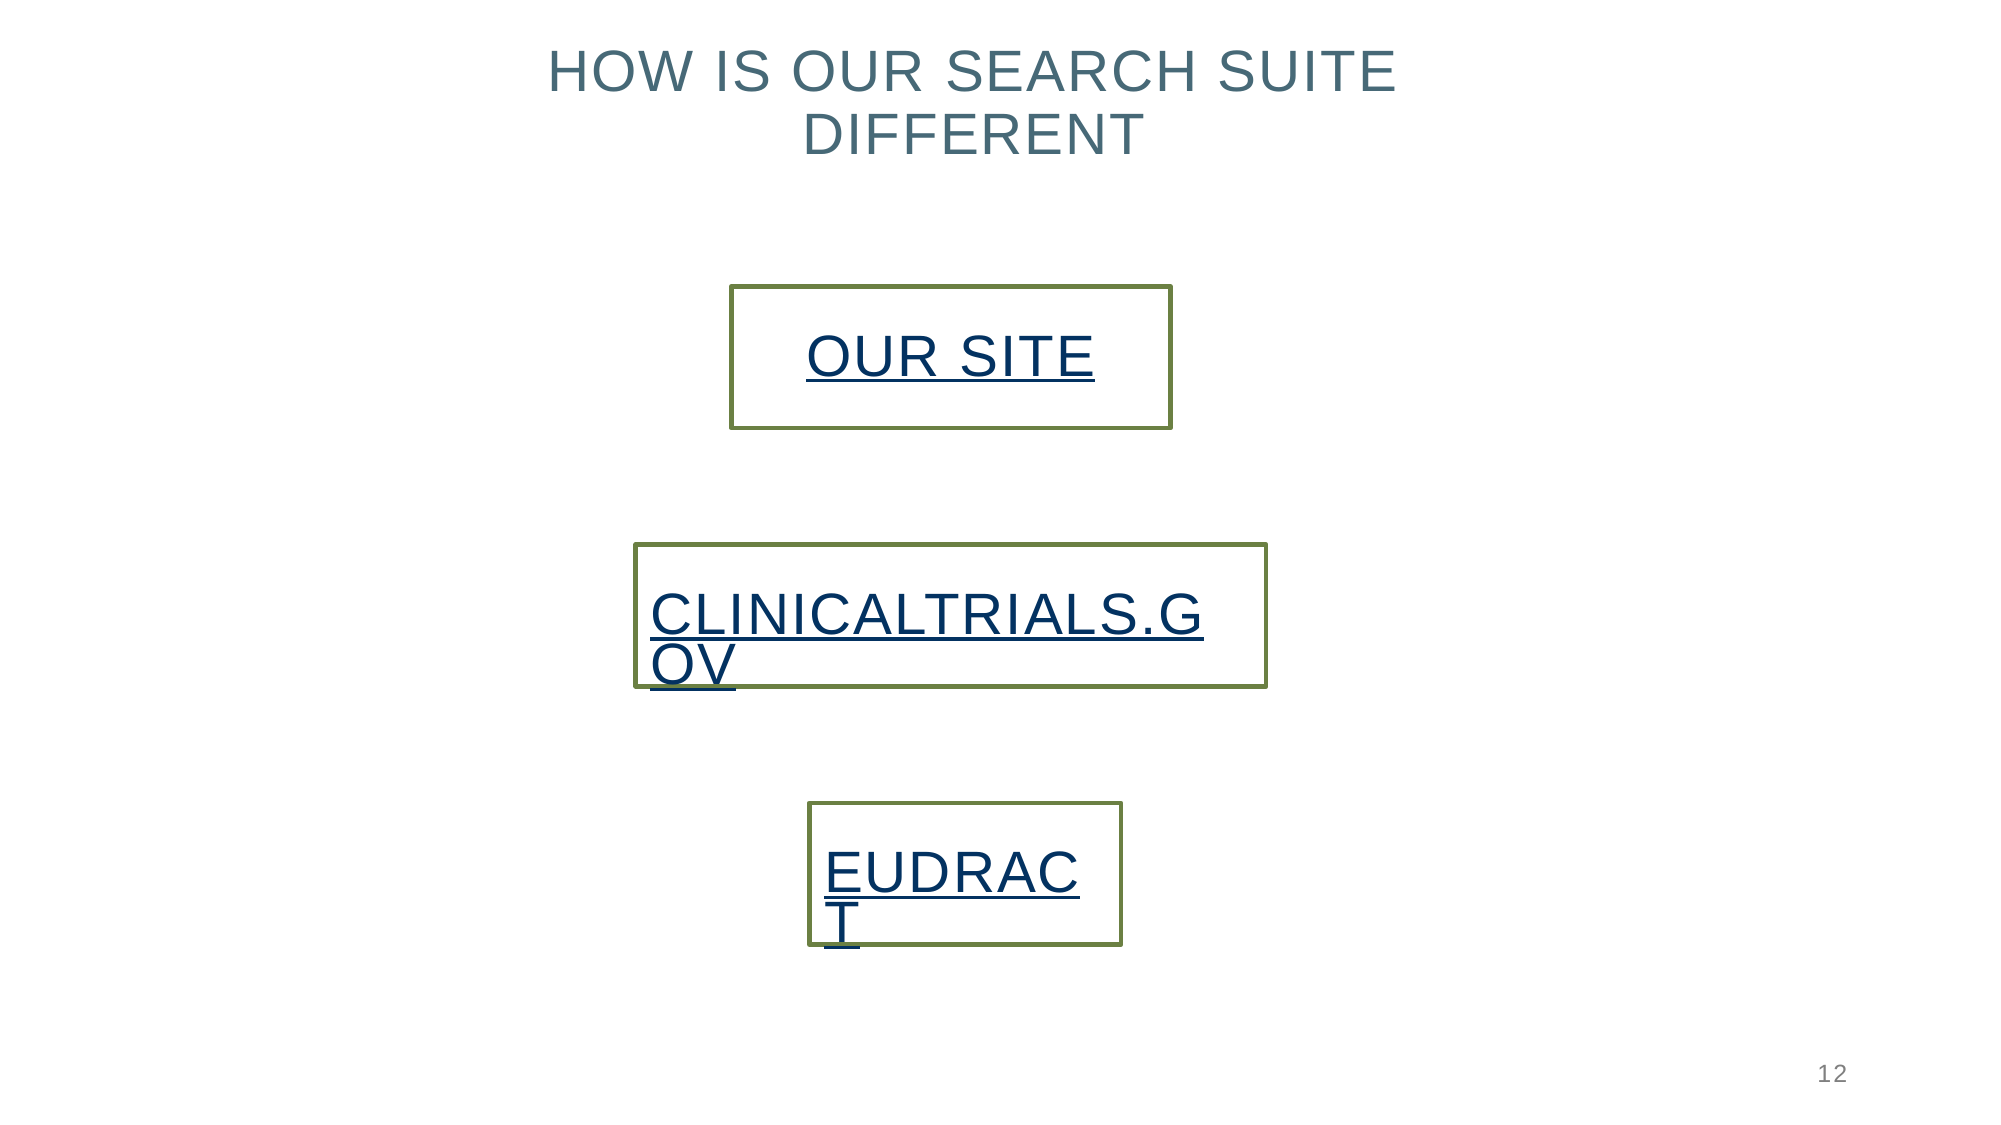

# HOW IS OUR SEARCH SUITE DIFFERENT
OUR SITE
Clinicaltrials.gov
EUDRACT
12